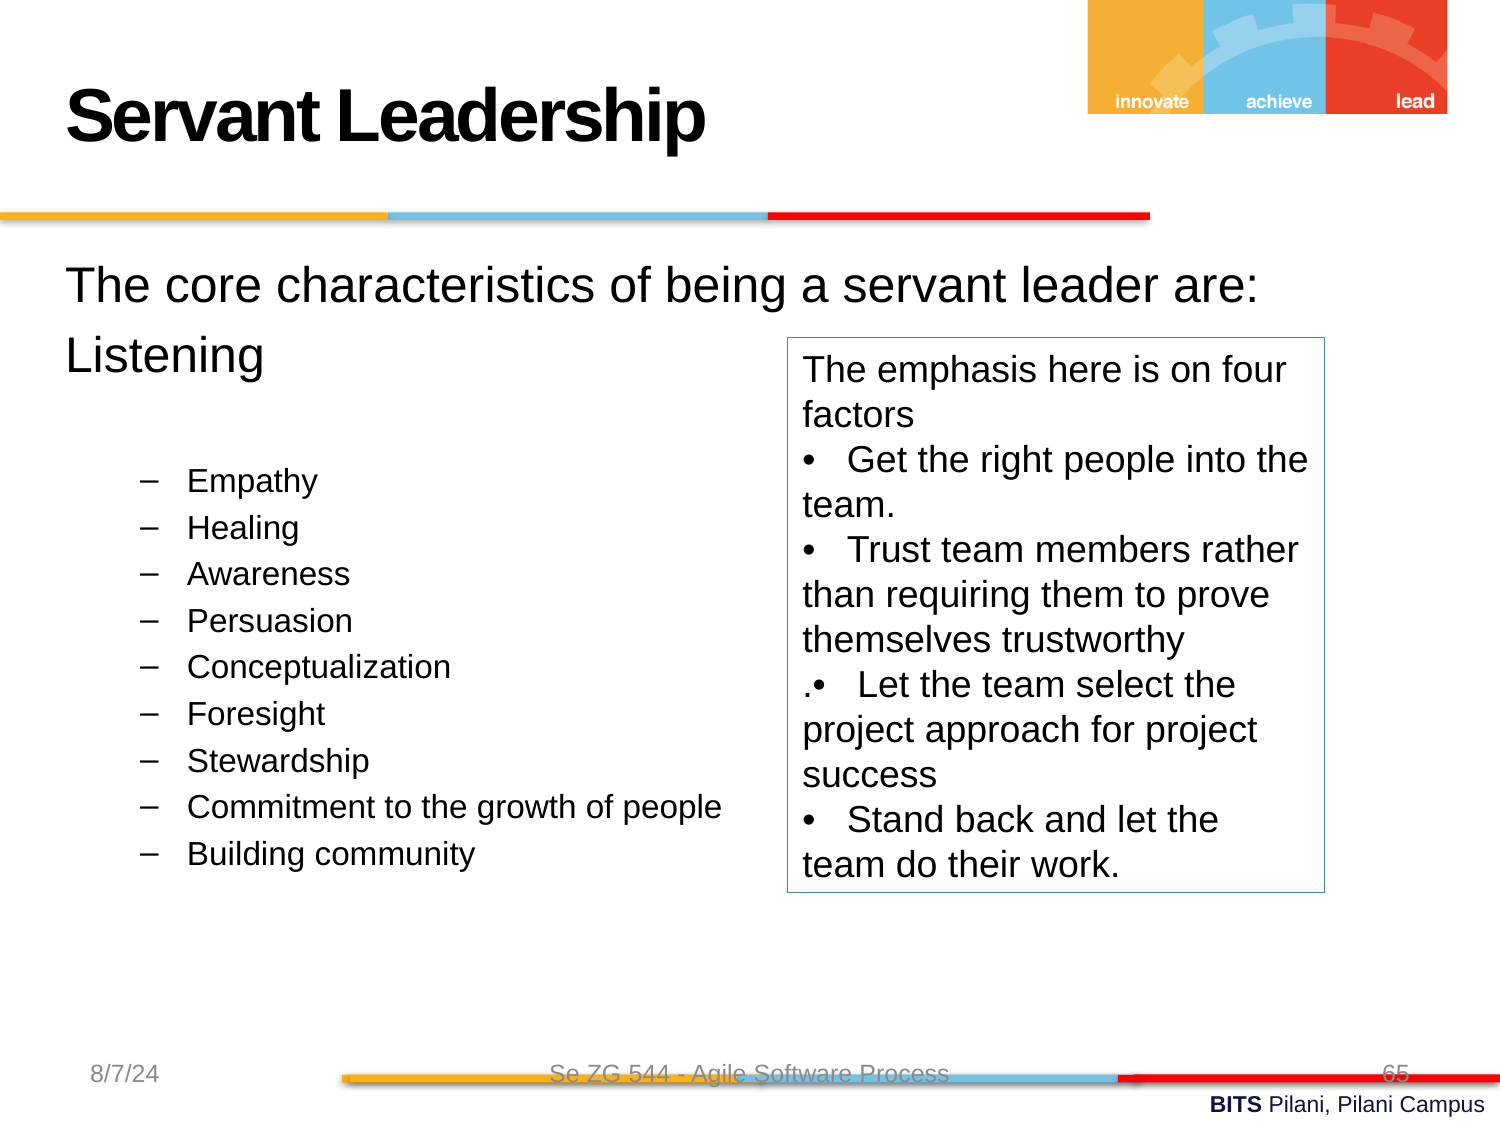

Servant Leadership
The core characteristics of being a servant leader are:
Listening

Empathy
Healing
Awareness
Persuasion
Conceptualization
Foresight
Stewardship
Commitment to the growth of people
Building community

The emphasis here is on four factors
•   Get the right people into the team.
•   Trust team members rather than requiring them to prove themselves trustworthy
.•   Let the team select the project approach for project success
•   Stand back and let the team do their work.
8/7/24
Se ZG 544 - Agile Software Process
65